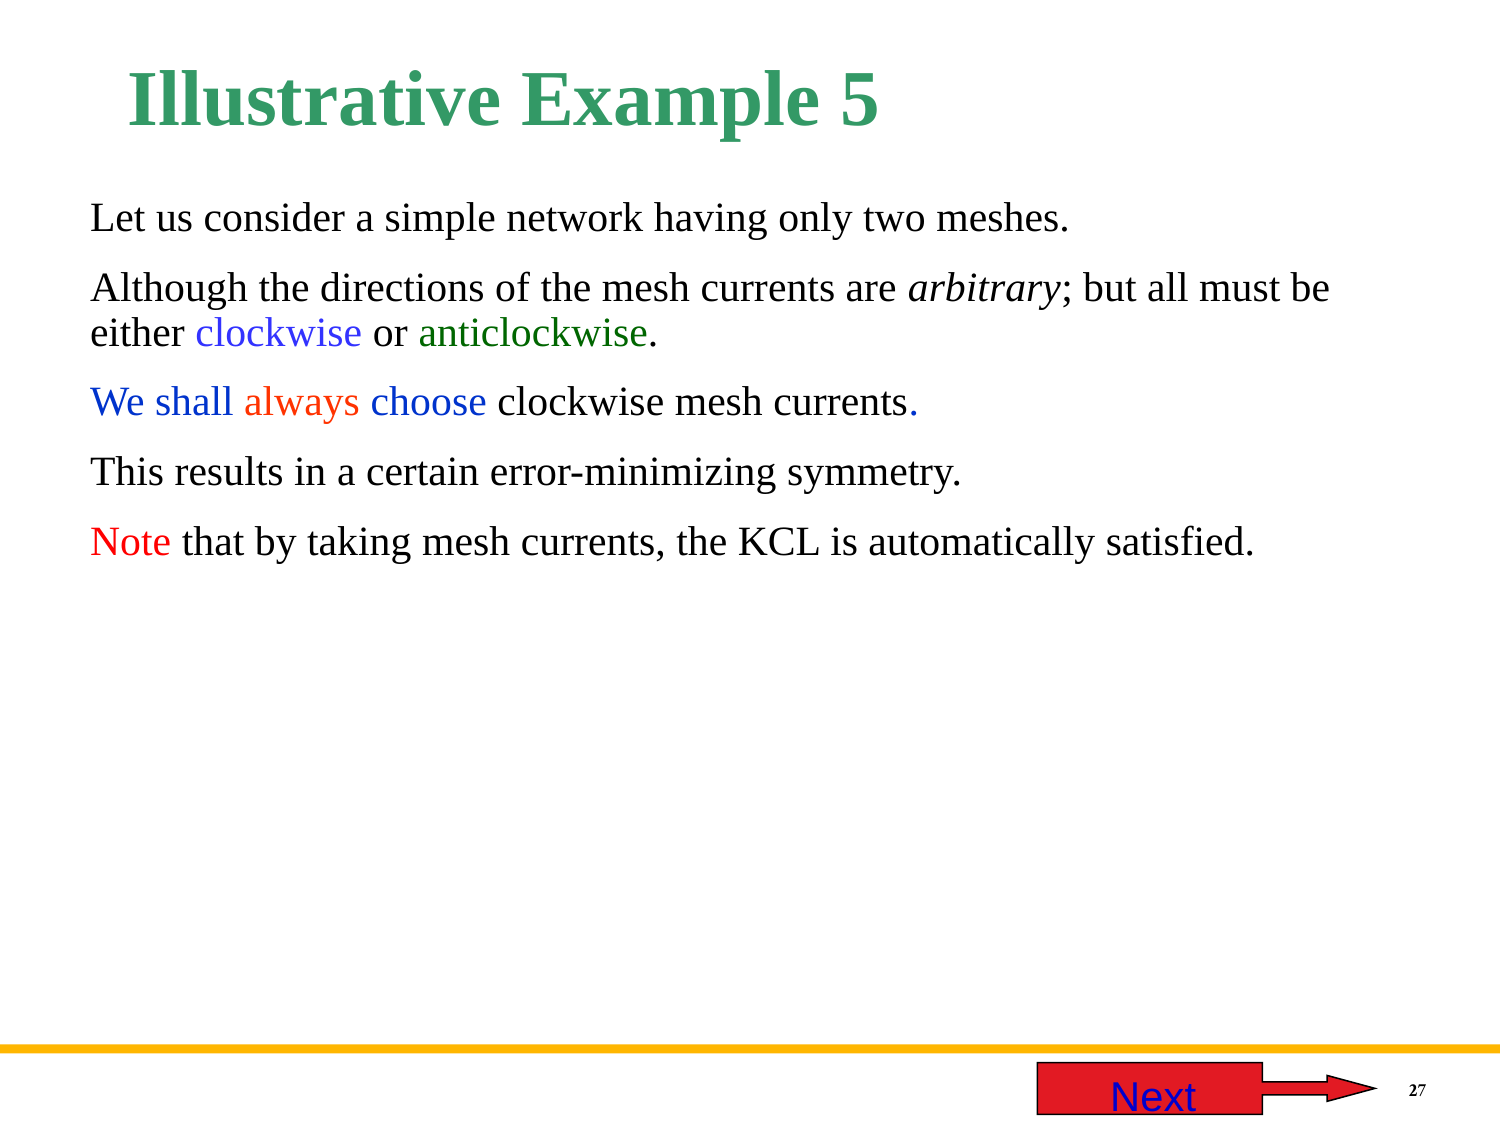

# Illustrative Example 5
Let us consider a simple network having only two meshes.
Although the directions of the mesh currents are arbitrary; but all must be either clockwise or anticlockwise.
We shall always choose clockwise mesh currents.
This results in a certain error-minimizing symmetry.
Note that by taking mesh currents, the KCL is automatically satisfied.

 Next
27